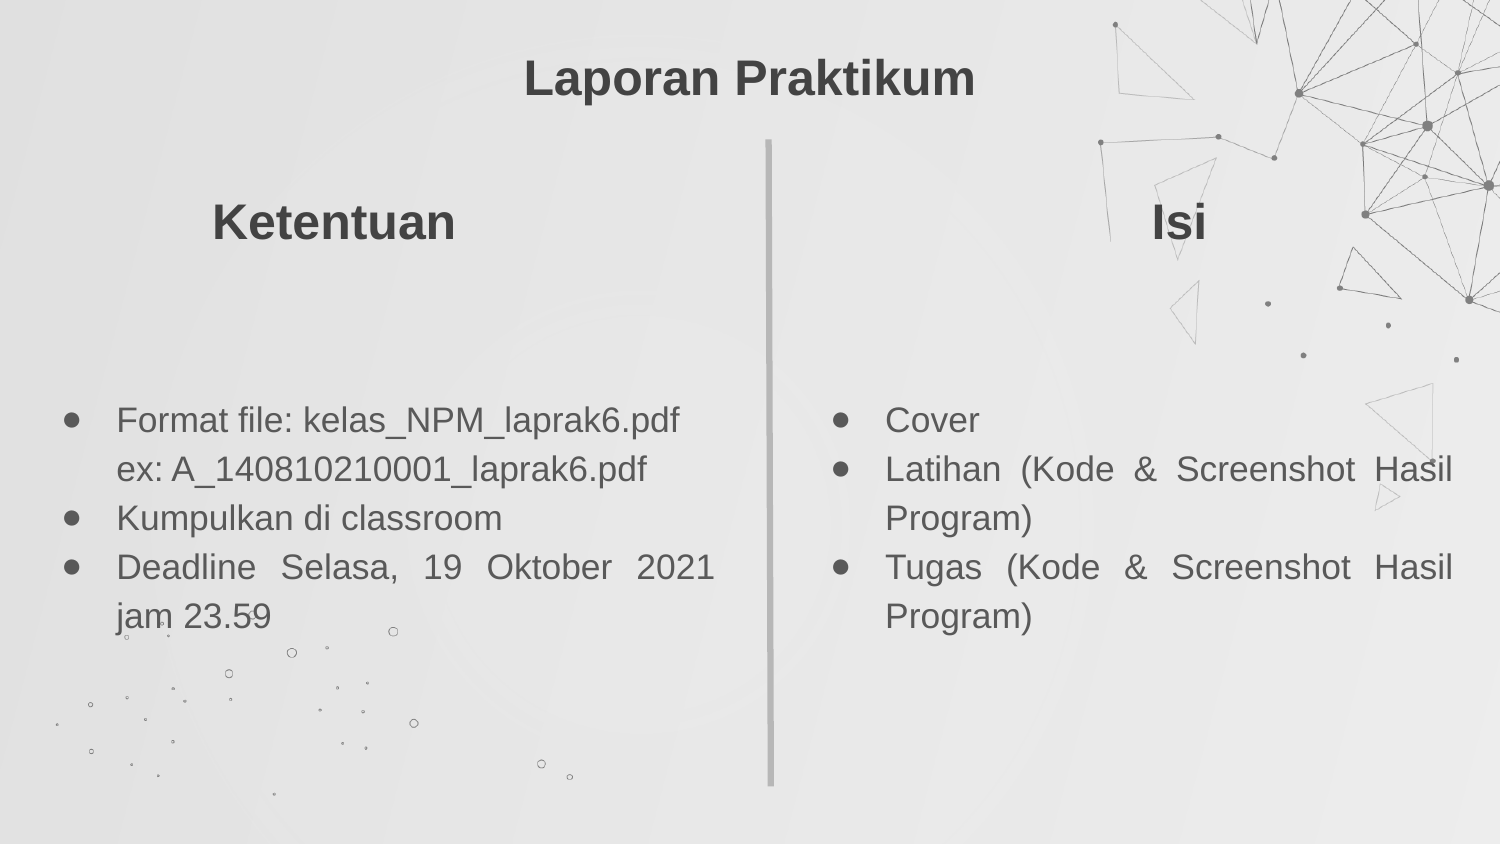

# Laporan Praktikum
Ketentuan
Isi
Format file: kelas_NPM_laprak6.pdf
ex: A_140810210001_laprak6.pdf
Kumpulkan di classroom
Deadline Selasa, 19 Oktober 2021 jam 23.59
Cover
Latihan (Kode & Screenshot Hasil Program)
Tugas (Kode & Screenshot Hasil Program)